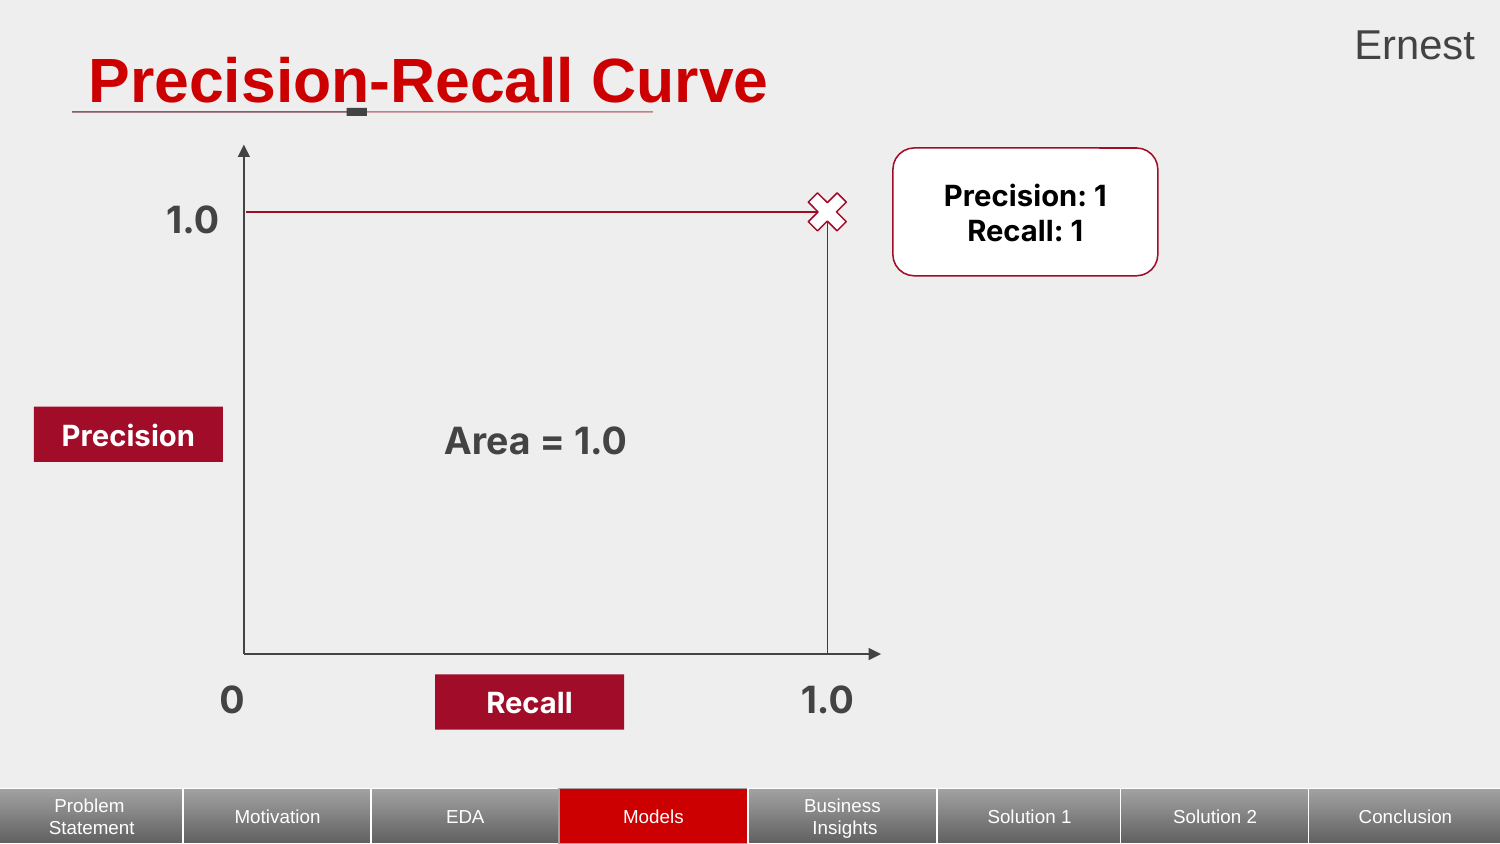

Ernest
# Precision-Recall Curve

Precision: 1
Recall: 1
1.0

Area = 1.0
Precision
1.0
0
Recall
Problem
Statement
Motivation
EDA
Models
Business
 Insights
Solution 1
Solution 2
Conclusion